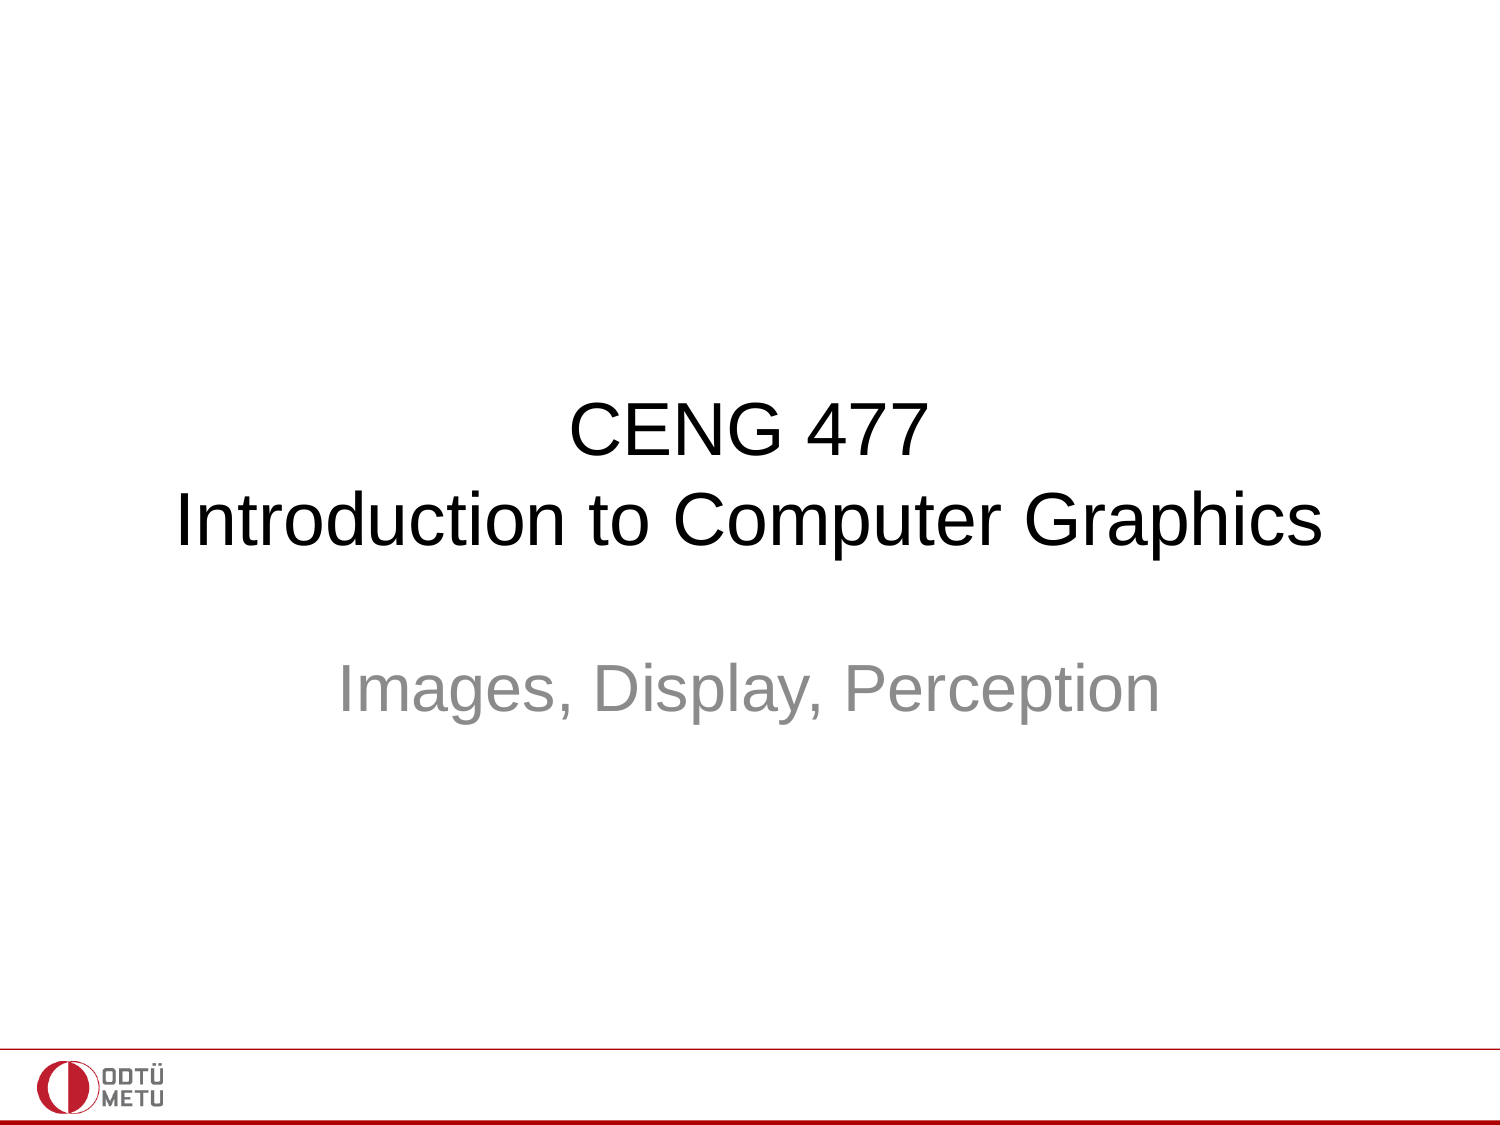

# CENG 477 Introduction to Computer Graphics
Images, Display, Perception